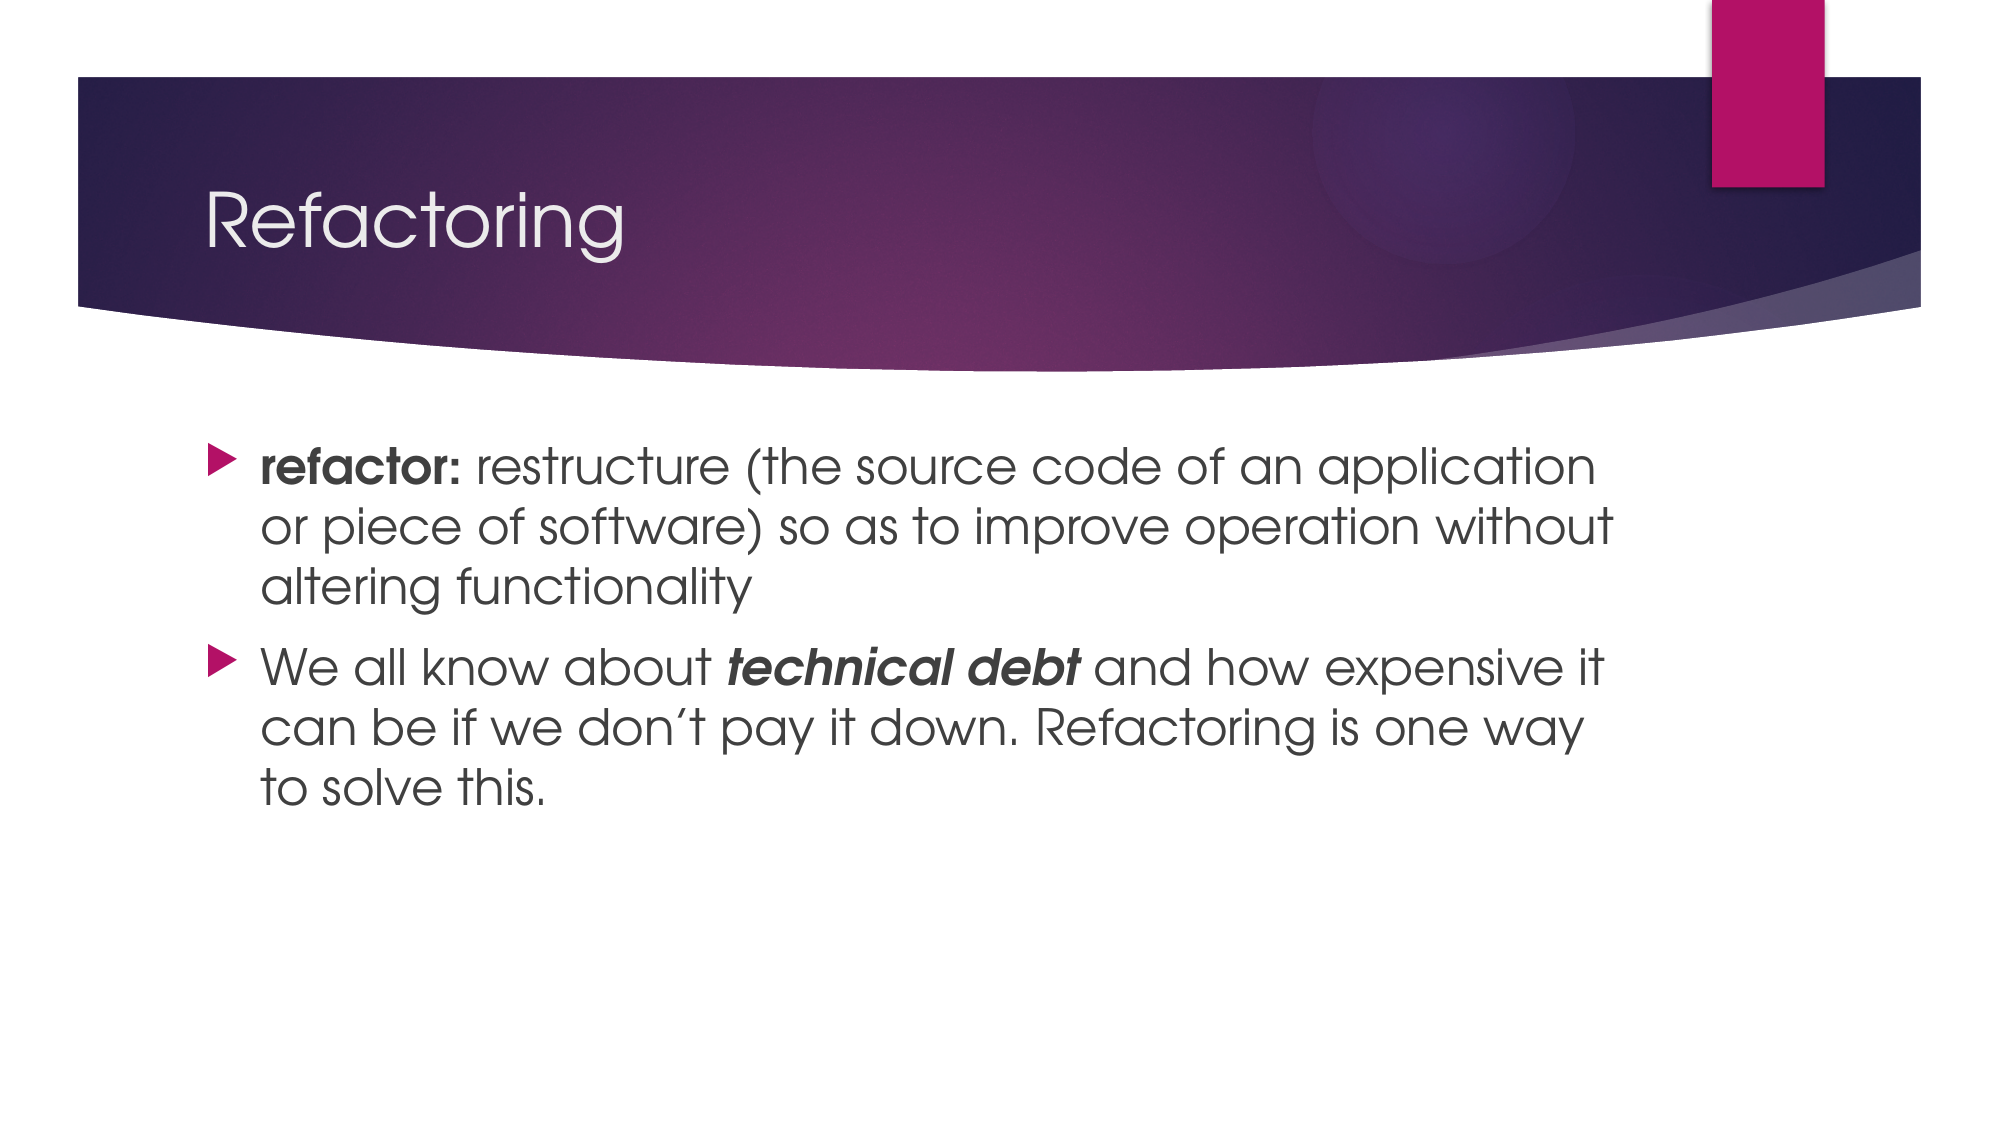

# Refactoring
refactor: restructure (the source code of an application or piece of software) so as to improve operation without altering functionality
We all know about technical debt and how expensive it can be if we don’t pay it down. Refactoring is one way to solve this.